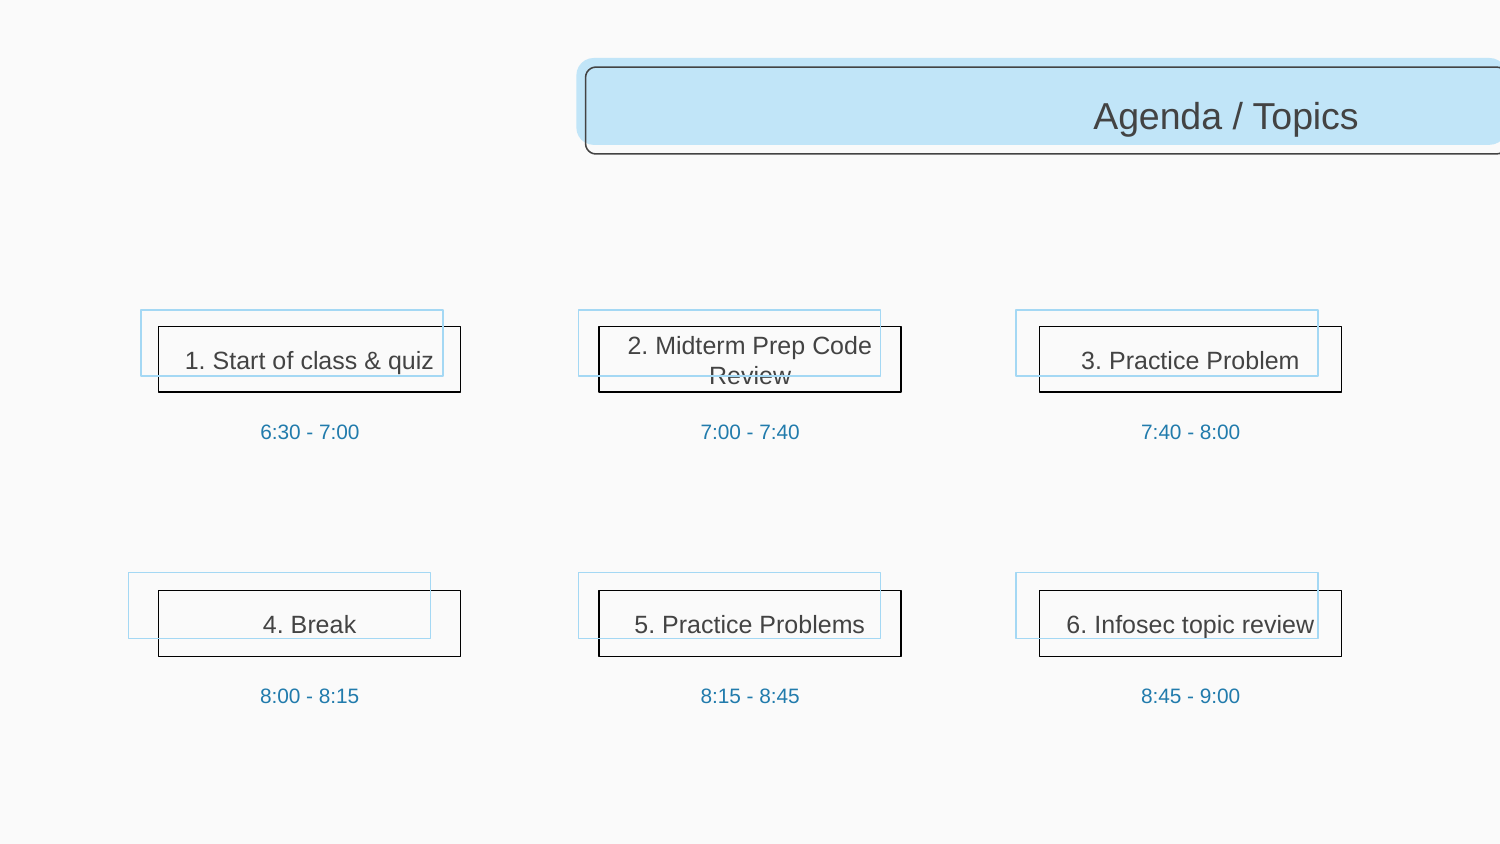

# Agenda / Topics

1. Start of class & quiz
2. Midterm Prep Code Review
3. Practice Problem
6:30 - 7:00
7:00 - 7:40
7:40 - 8:00

4. Break
5. Practice Problems
6. Infosec topic review
8:00 - 8:15
8:15 - 8:45
8:45 - 9:00